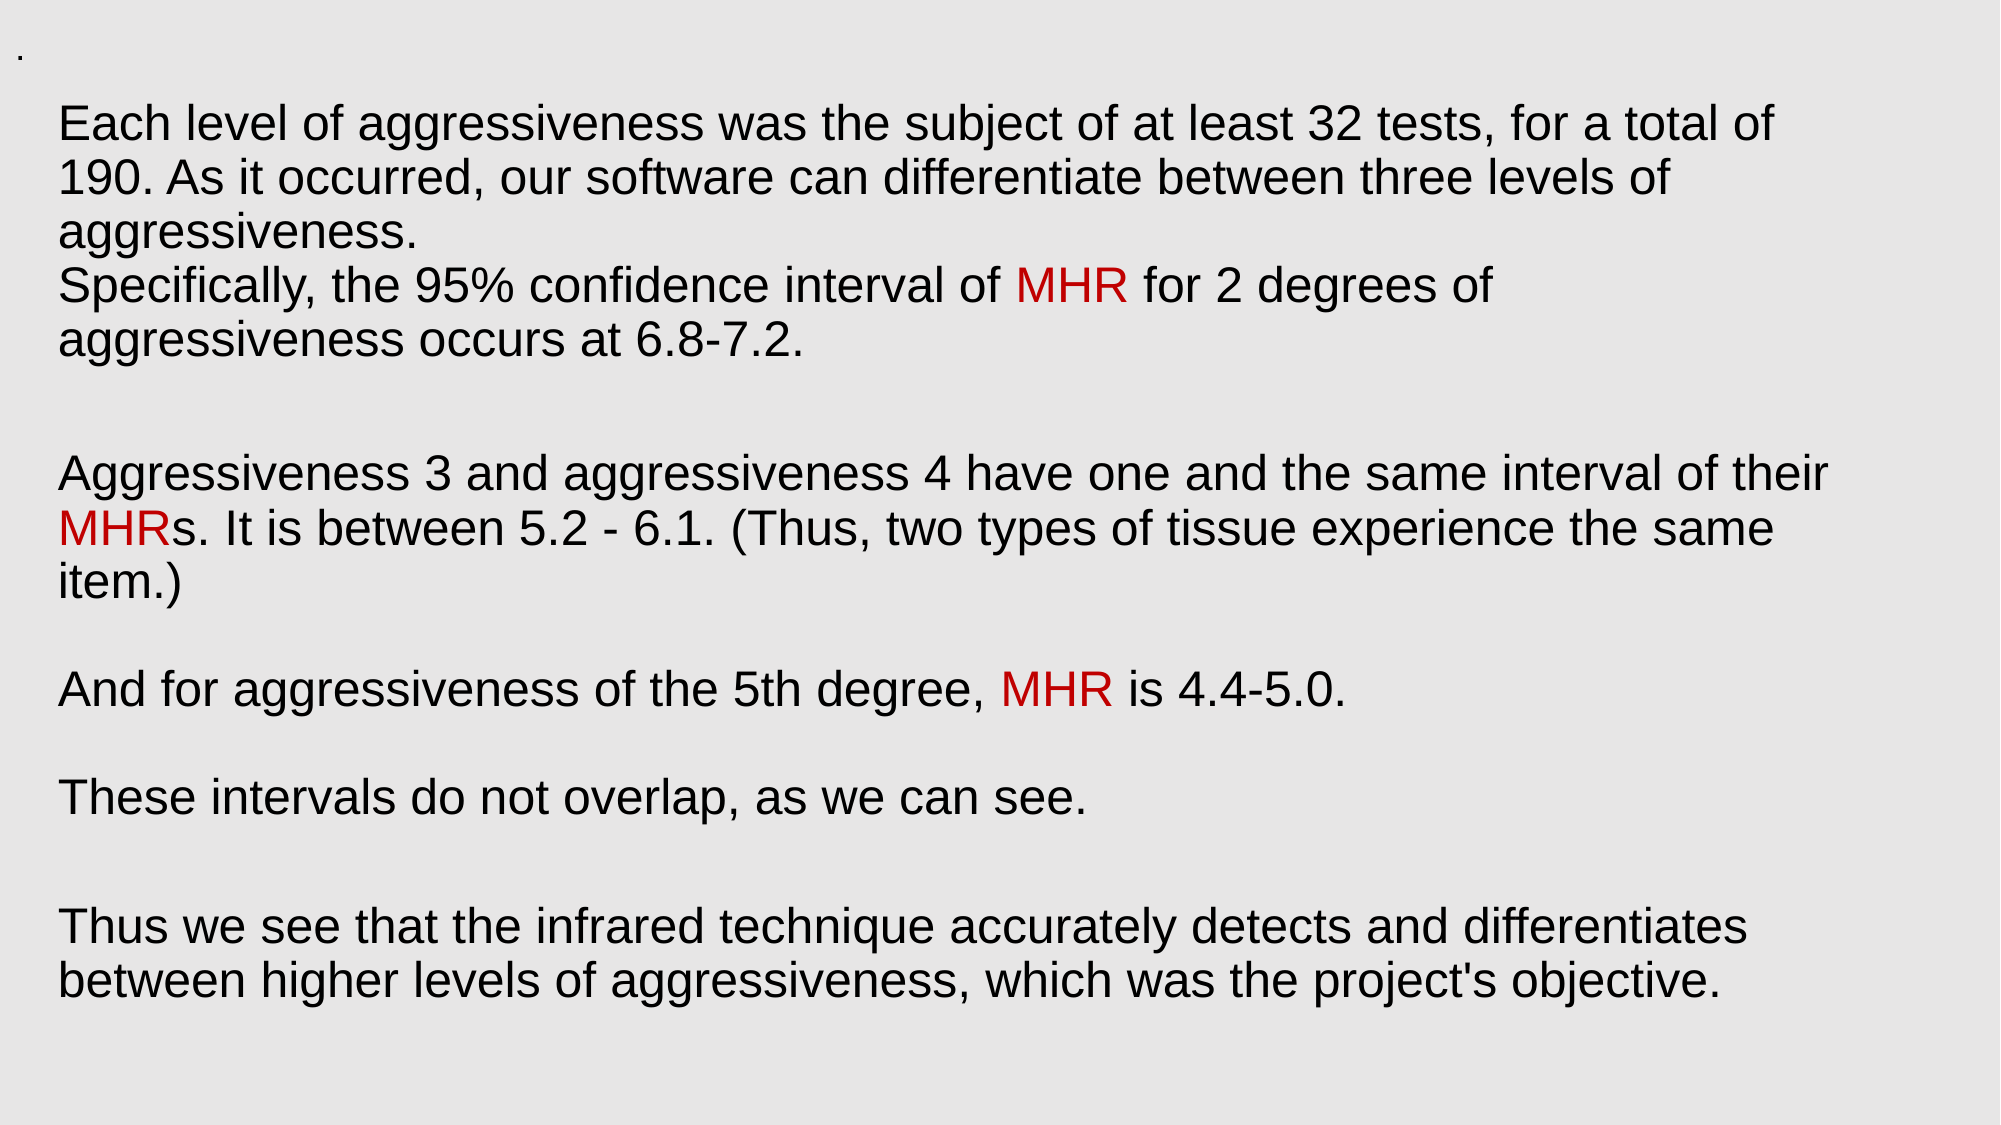

.
# Results
Each level of aggressiveness was the subject of at least 32 tests, for a total of 190. As it occurred, our software can differentiate between three levels of aggressiveness.
Specifically, the 95% confidence interval of MHR for 2 degrees of aggressiveness occurs at 6.8-7.2.
Aggressiveness 3 and aggressiveness 4 have one and the same interval of their MHRs. It is between 5.2 - 6.1. (Thus, two types of tissue experience the same item.)
And for aggressiveness of the 5th degree, MHR is 4.4-5.0.
These intervals do not overlap, as we can see.
Thus we see that the infrared technique accurately detects and differentiates between higher levels of aggressiveness, which was the project's objective.